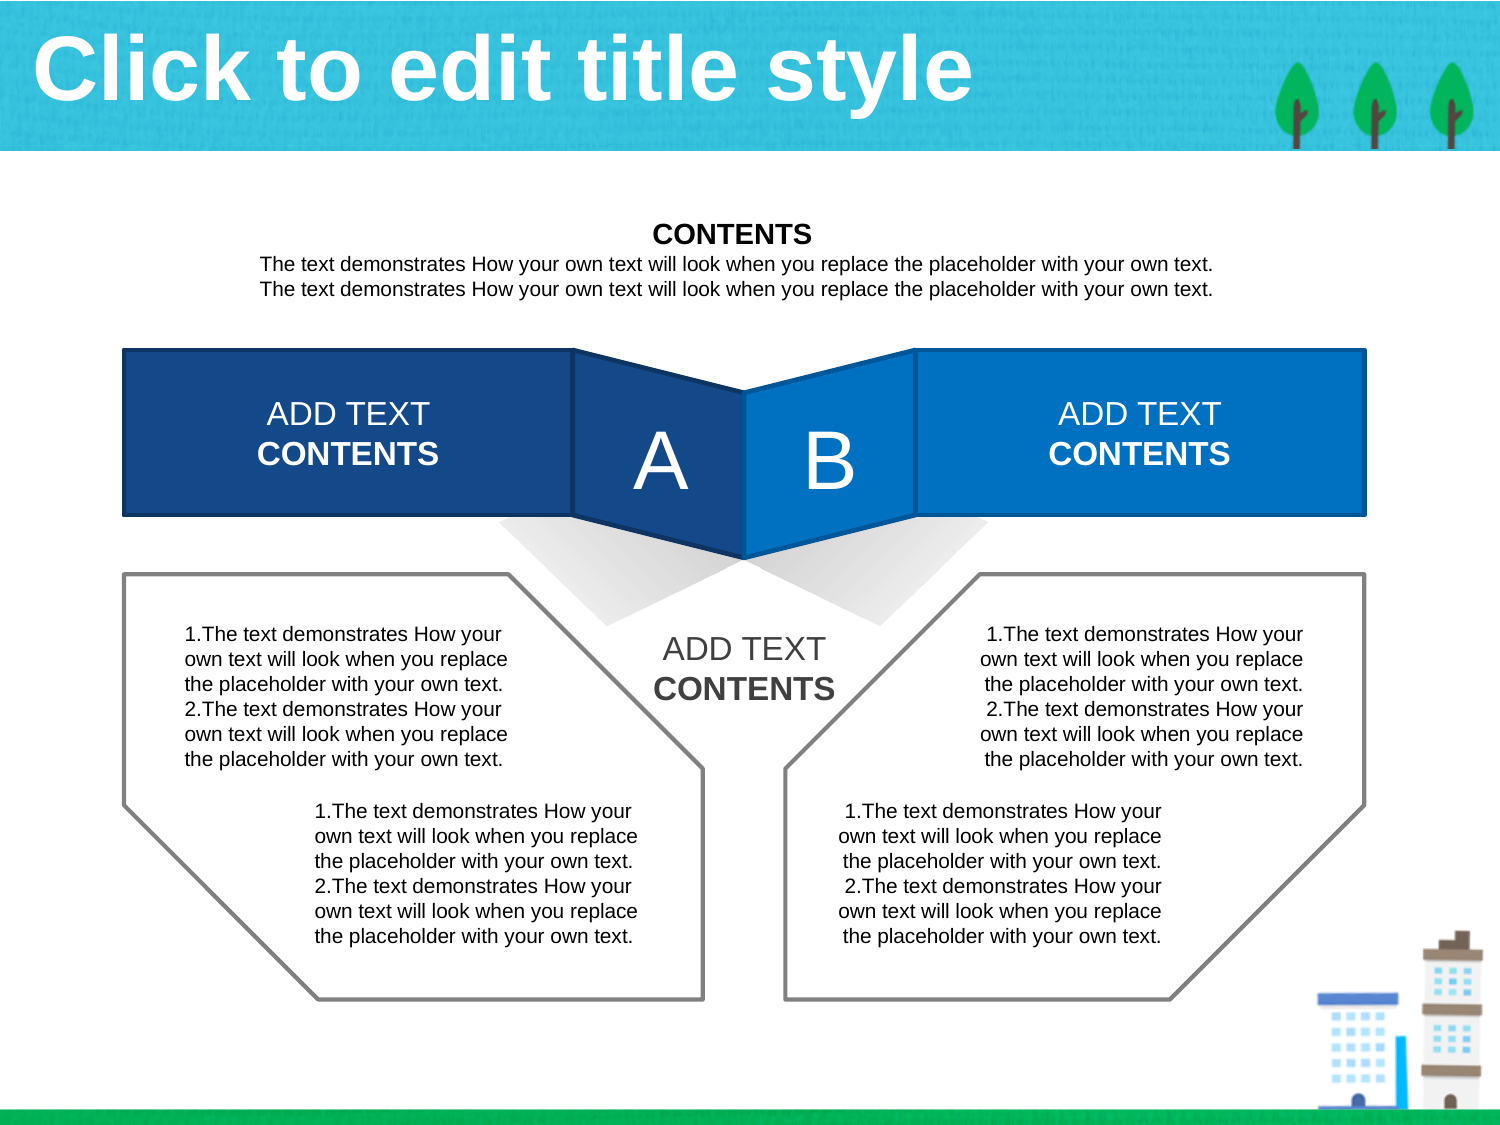

# Click to edit title style
CONTENTS
The text demonstrates How your own text will look when you replace the placeholder with your own text.
The text demonstrates How your own text will look when you replace the placeholder with your own text.

ADD TEXT CONTENTS
ADD TEXT CONTENTS
A
B

1.The text demonstrates How your own text will look when you replace the placeholder with your own text.
2.The text demonstrates How your own text will look when you replace the placeholder with your own text.
1.The text demonstrates How your own text will look when you replace the placeholder with your own text.
2.The text demonstrates How your own text will look when you replace the placeholder with your own text.
ADD TEXT CONTENTS
1.The text demonstrates How your own text will look when you replace the placeholder with your own text.
2.The text demonstrates How your own text will look when you replace the placeholder with your own text.
1.The text demonstrates How your own text will look when you replace the placeholder with your own text.
2.The text demonstrates How your own text will look when you replace the placeholder with your own text.